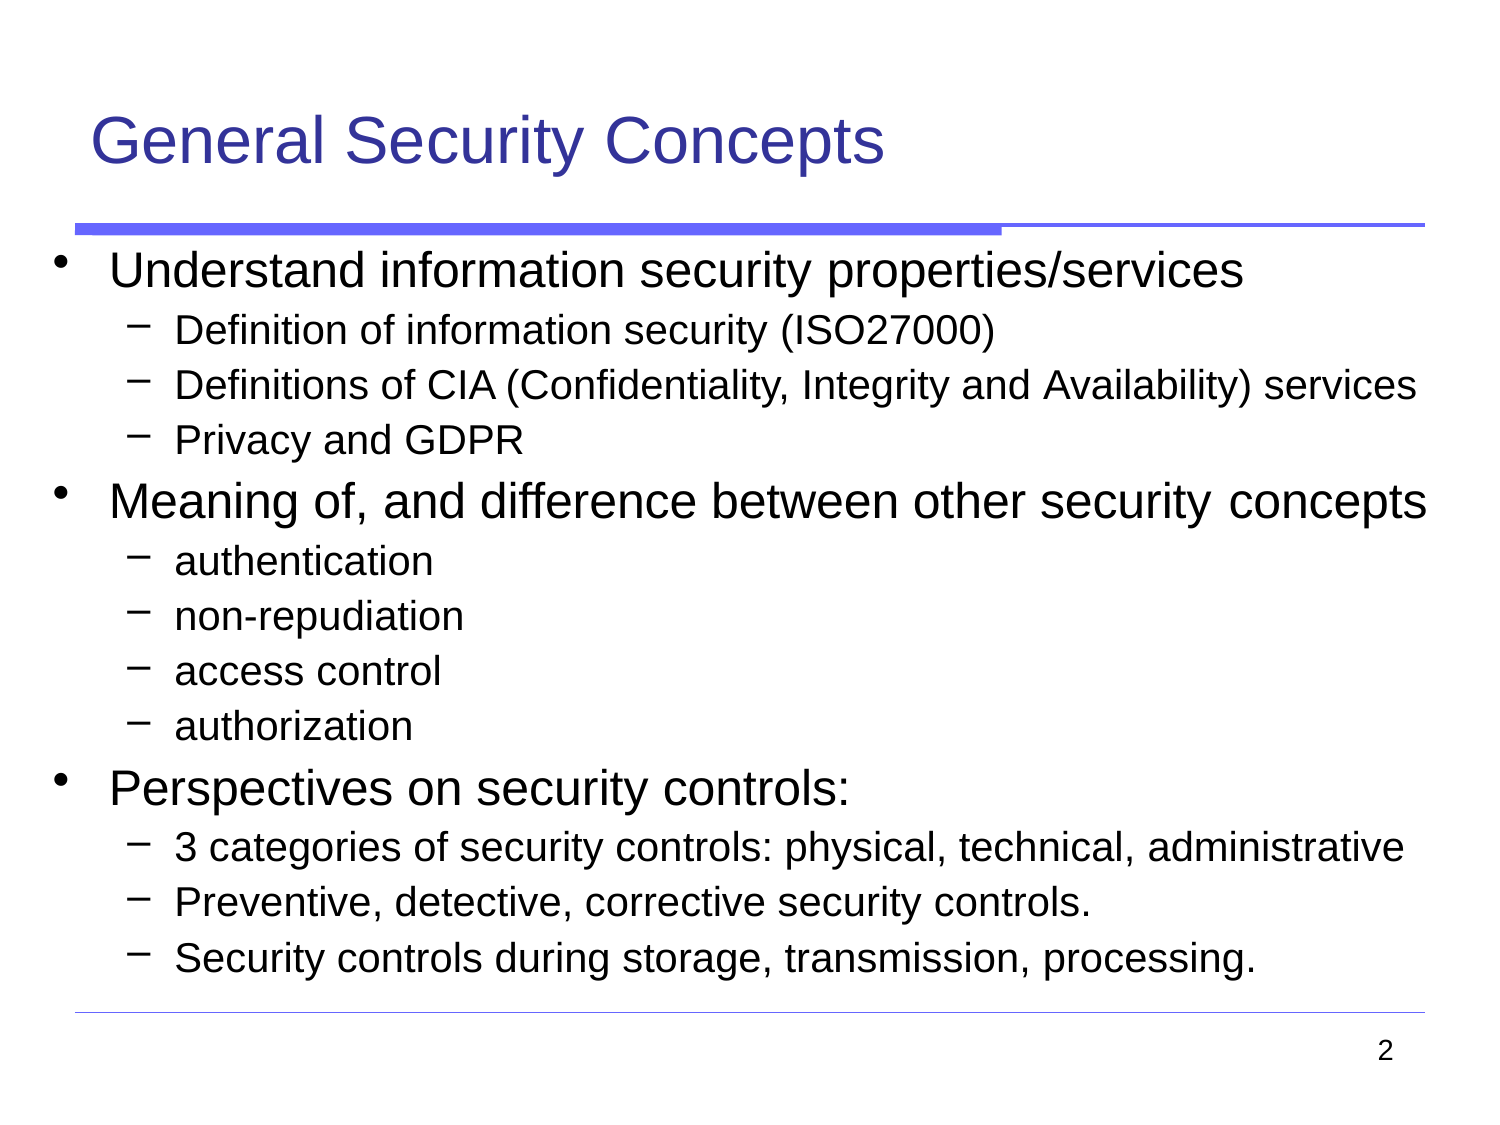

# General Security Concepts
Understand information security properties/services
Definition of information security (ISO27000)
Definitions of CIA (Confidentiality, Integrity and Availability) services
Privacy and GDPR
Meaning of, and difference between other security concepts
authentication
non-repudiation
access control
authorization
Perspectives on security controls:
3 categories of security controls: physical, technical, administrative
Preventive, detective, corrective security controls.
Security controls during storage, transmission, processing.

2